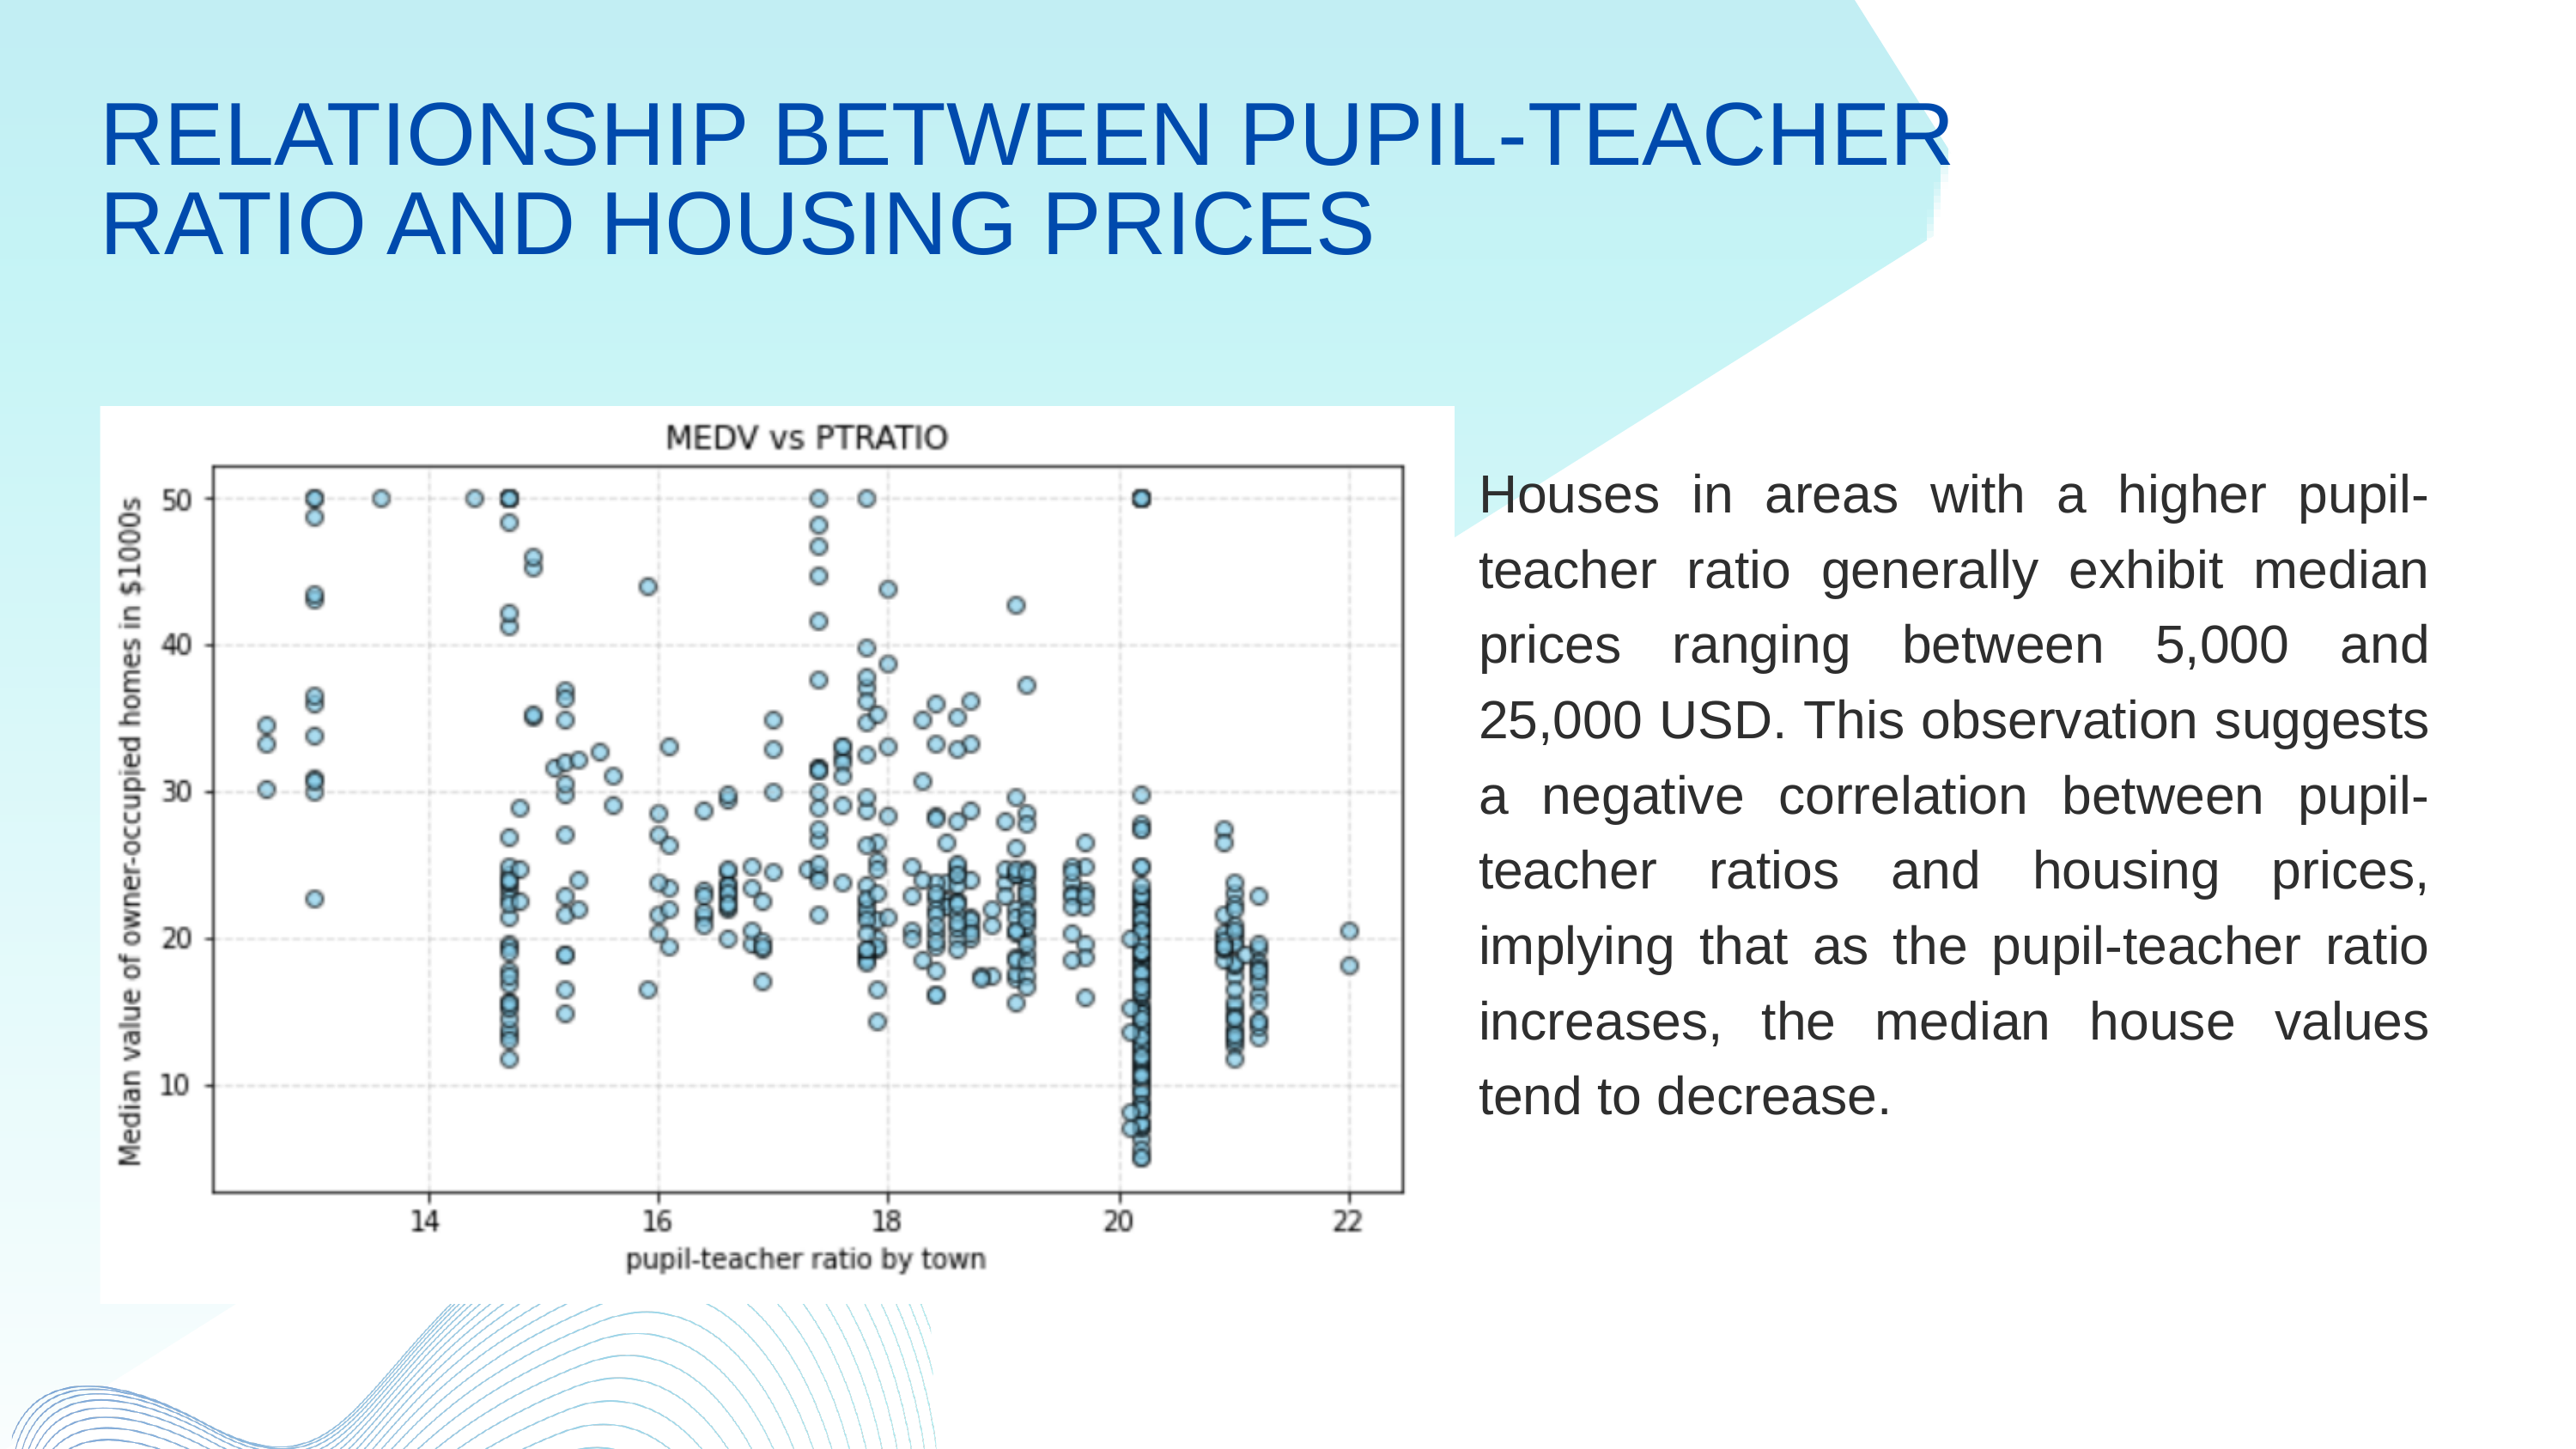

RELATIONSHIP BETWEEN PUPIL-TEACHER RATIO AND HOUSING PRICES

Houses in areas with a higher pupil-teacher ratio generally exhibit median prices ranging between 5,000 and 25,000 USD. This observation suggests a negative correlation between pupil-teacher ratios and housing prices, implying that as the pupil-teacher ratio increases, the median house values tend to decrease.